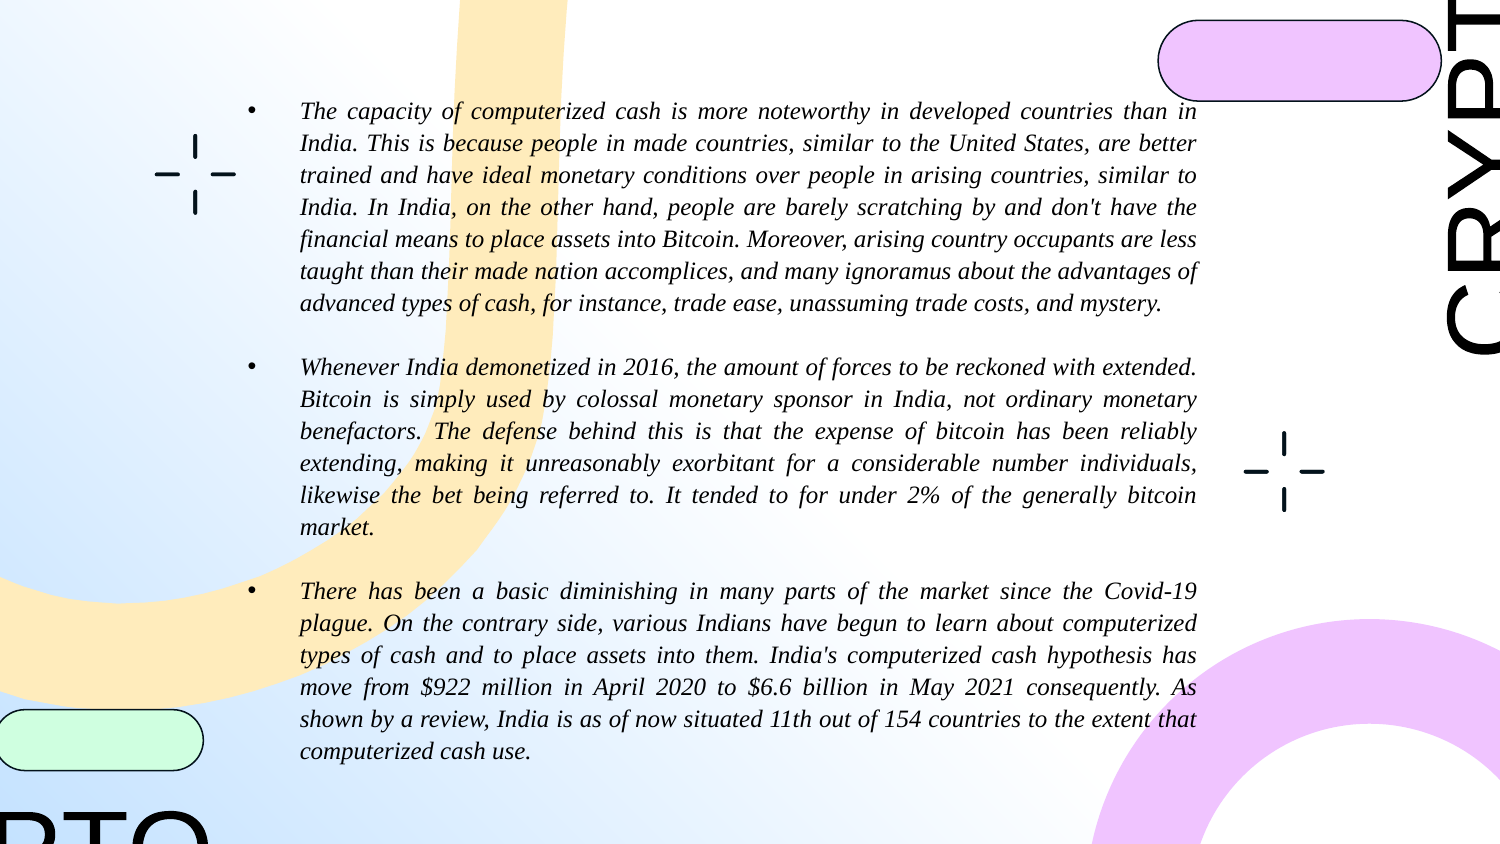

The capacity of computerized cash is more noteworthy in developed countries than in India. This is because people in made countries, similar to the United States, are better trained and have ideal monetary conditions over people in arising countries, similar to India. In India, on the other hand, people are barely scratching by and don't have the financial means to place assets into Bitcoin. Moreover, arising country occupants are less taught than their made nation accomplices, and many ignoramus about the advantages of advanced types of cash, for instance, trade ease, unassuming trade costs, and mystery.

Whenever India demonetized in 2016, the amount of forces to be reckoned with extended. Bitcoin is simply used by colossal monetary sponsor in India, not ordinary monetary benefactors. The defense behind this is that the expense of bitcoin has been reliably extending, making it unreasonably exorbitant for a considerable number individuals, likewise the bet being referred to. It tended to for under 2% of the generally bitcoin market.

There has been a basic diminishing in many parts of the market since the Covid-19 plague. On the contrary side, various Indians have begun to learn about computerized types of cash and to place assets into them. India's computerized cash hypothesis has move from $922 million in April 2020 to $6.6 billion in May 2021 consequently. As shown by a review, India is as of now situated 11th out of 154 countries to the extent that computerized cash use.